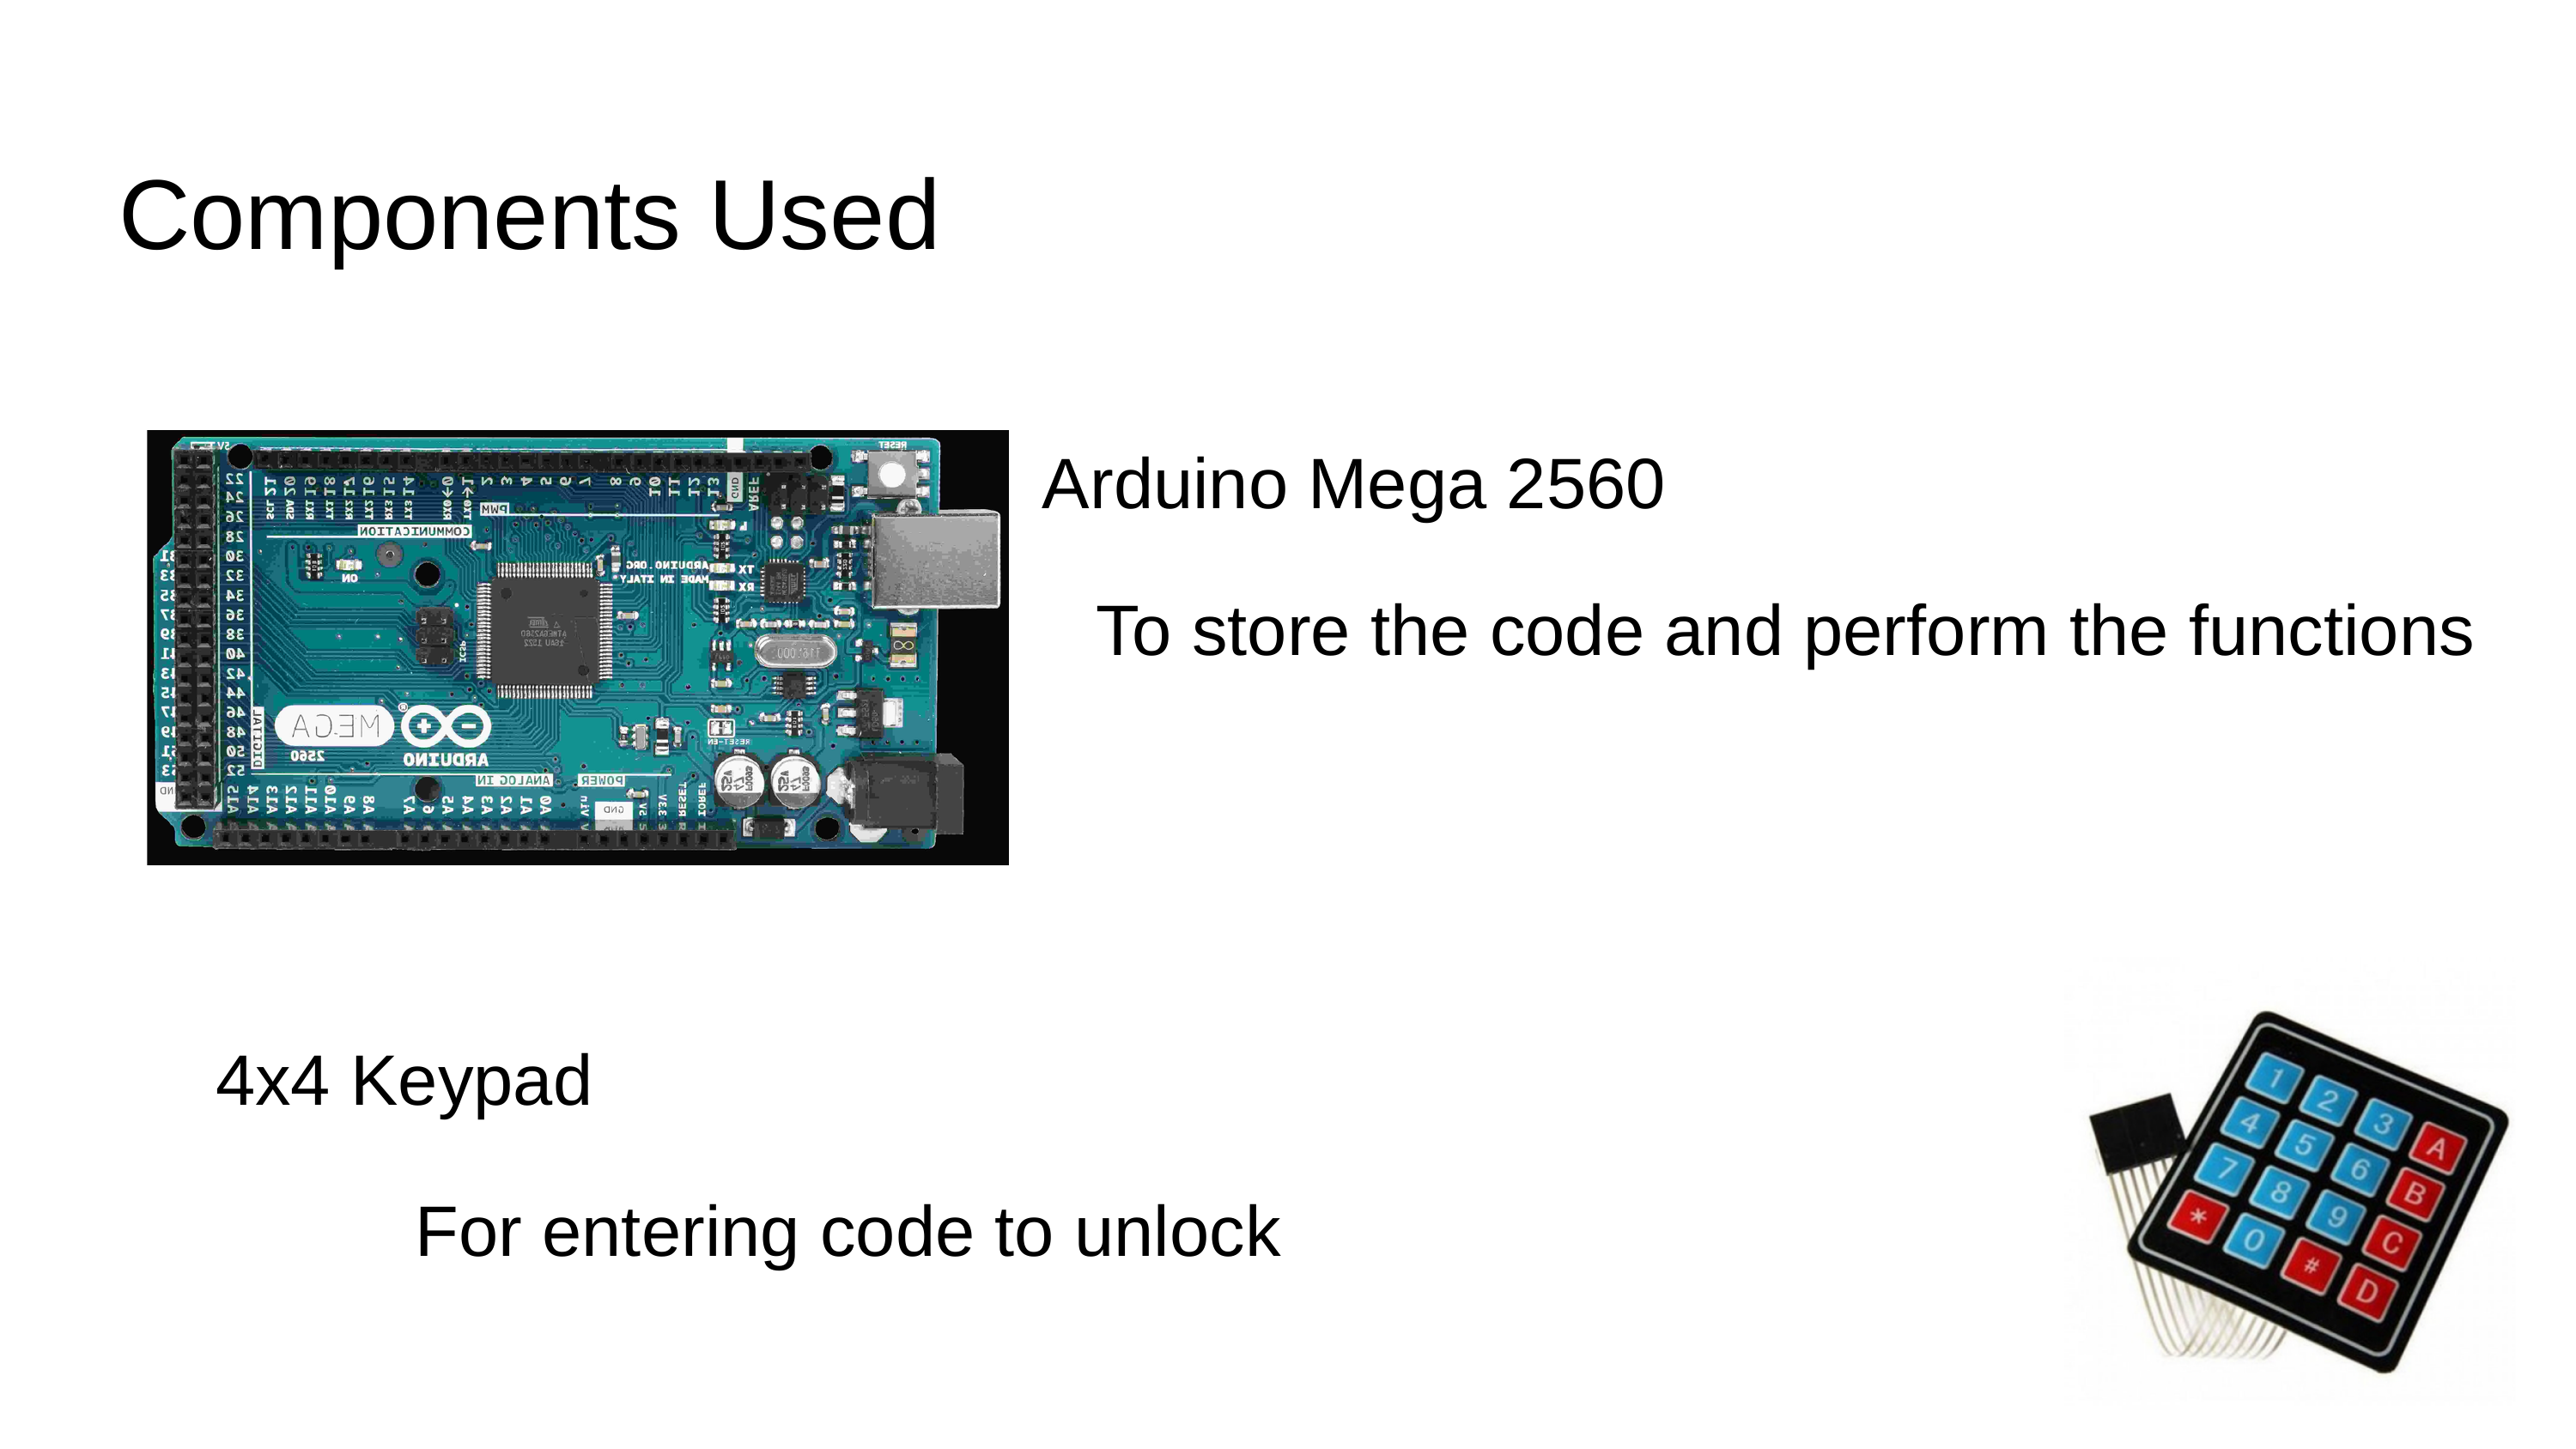

Components Used

Arduino Mega 2560
To store the code and perform the functions

4x4 Keypad
For entering code to unlock